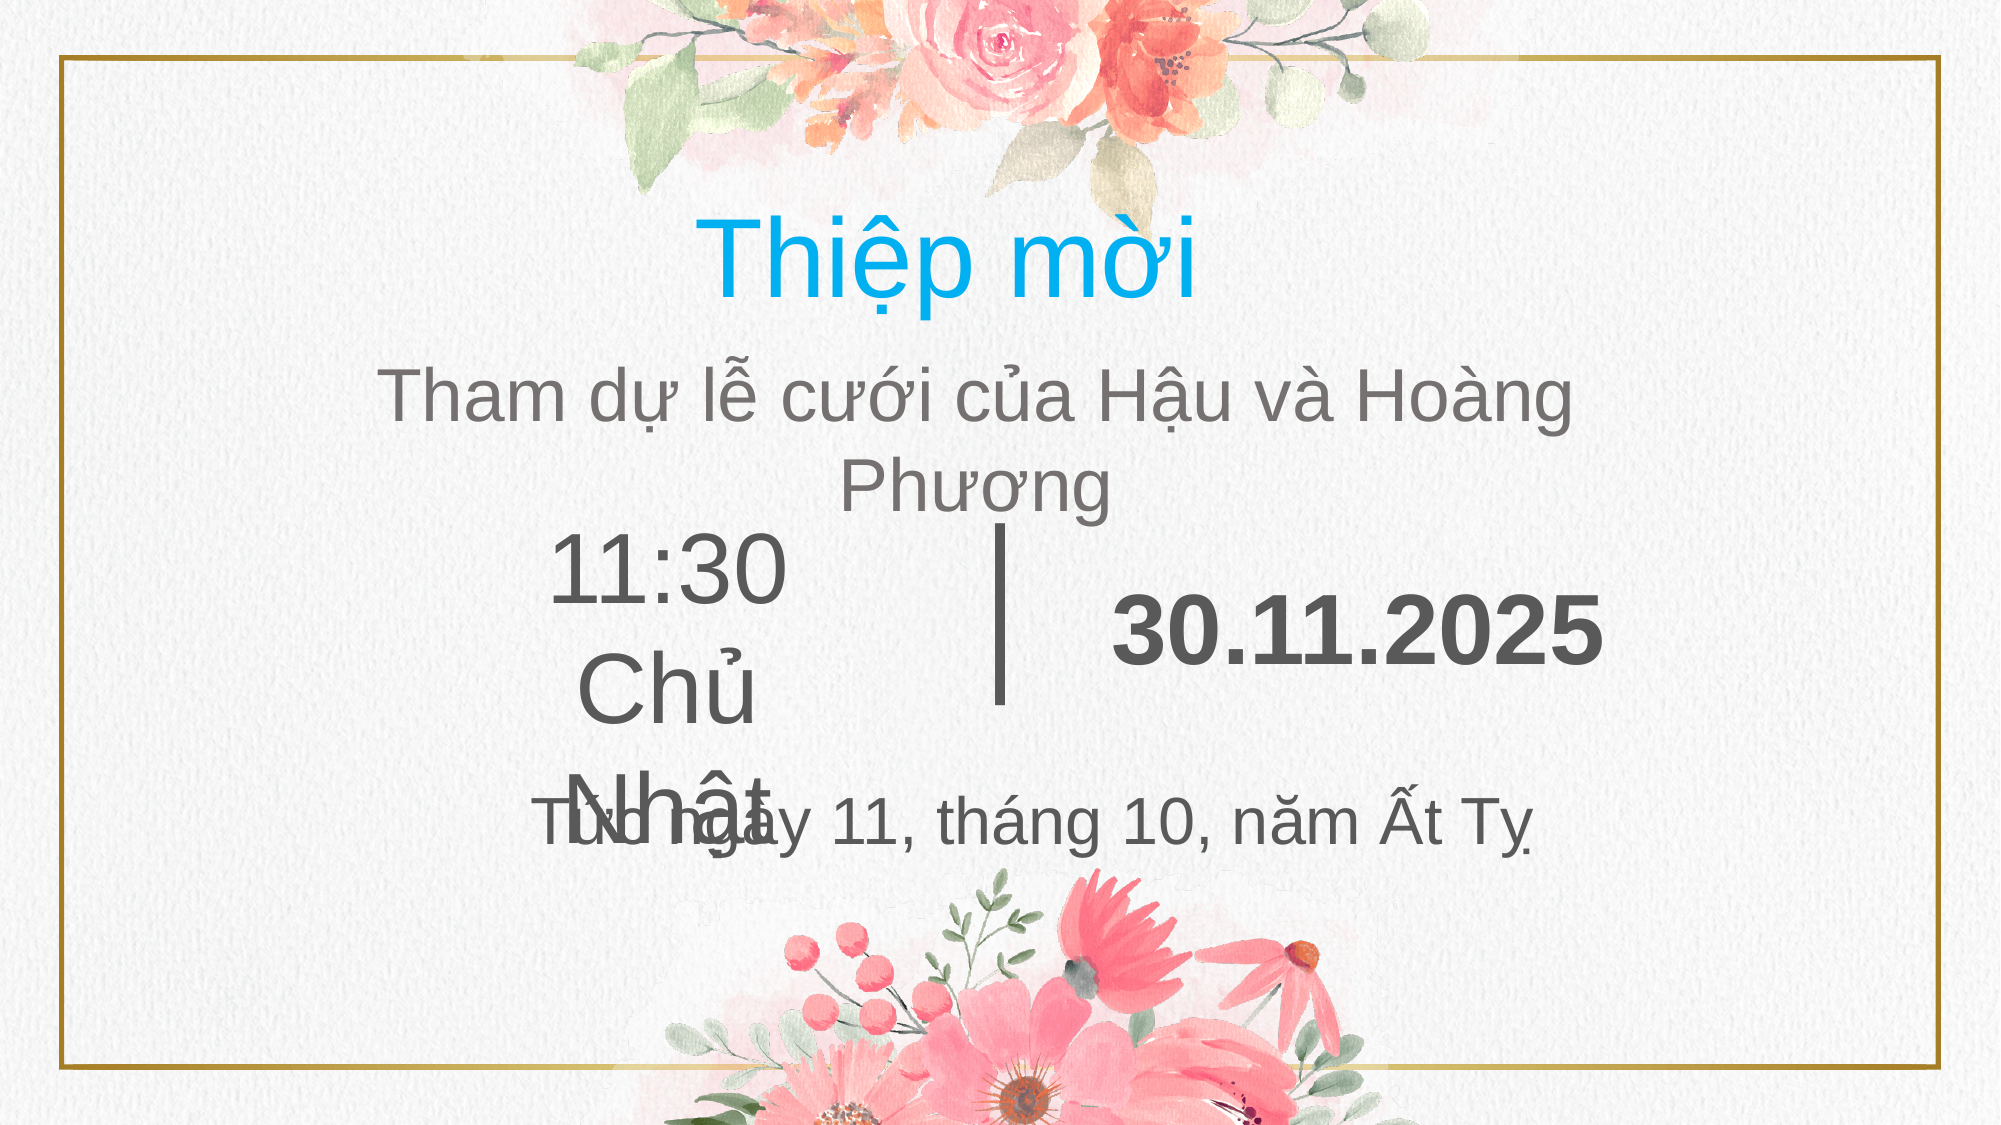

Thiệp mời
Tham dự lễ cưới của Hậu và Hoàng Phương
|
11:30
Chủ Nhật
30.11.2025
Tức ngày 11, tháng 10, năm Ất Tỵ